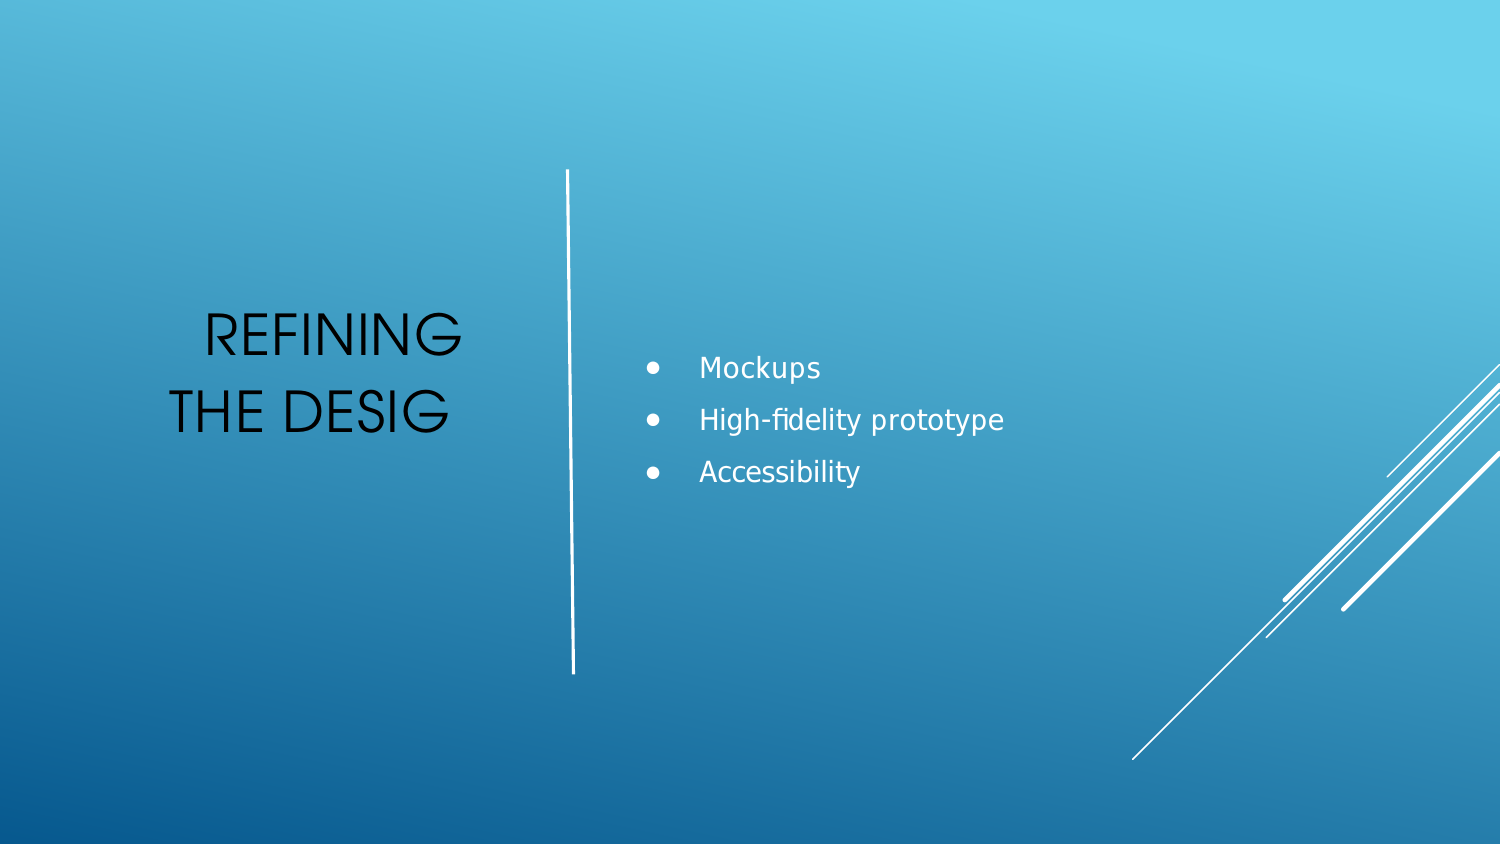

# Reﬁning  the design
Mockups
High-ﬁdelity prototype
Accessibility